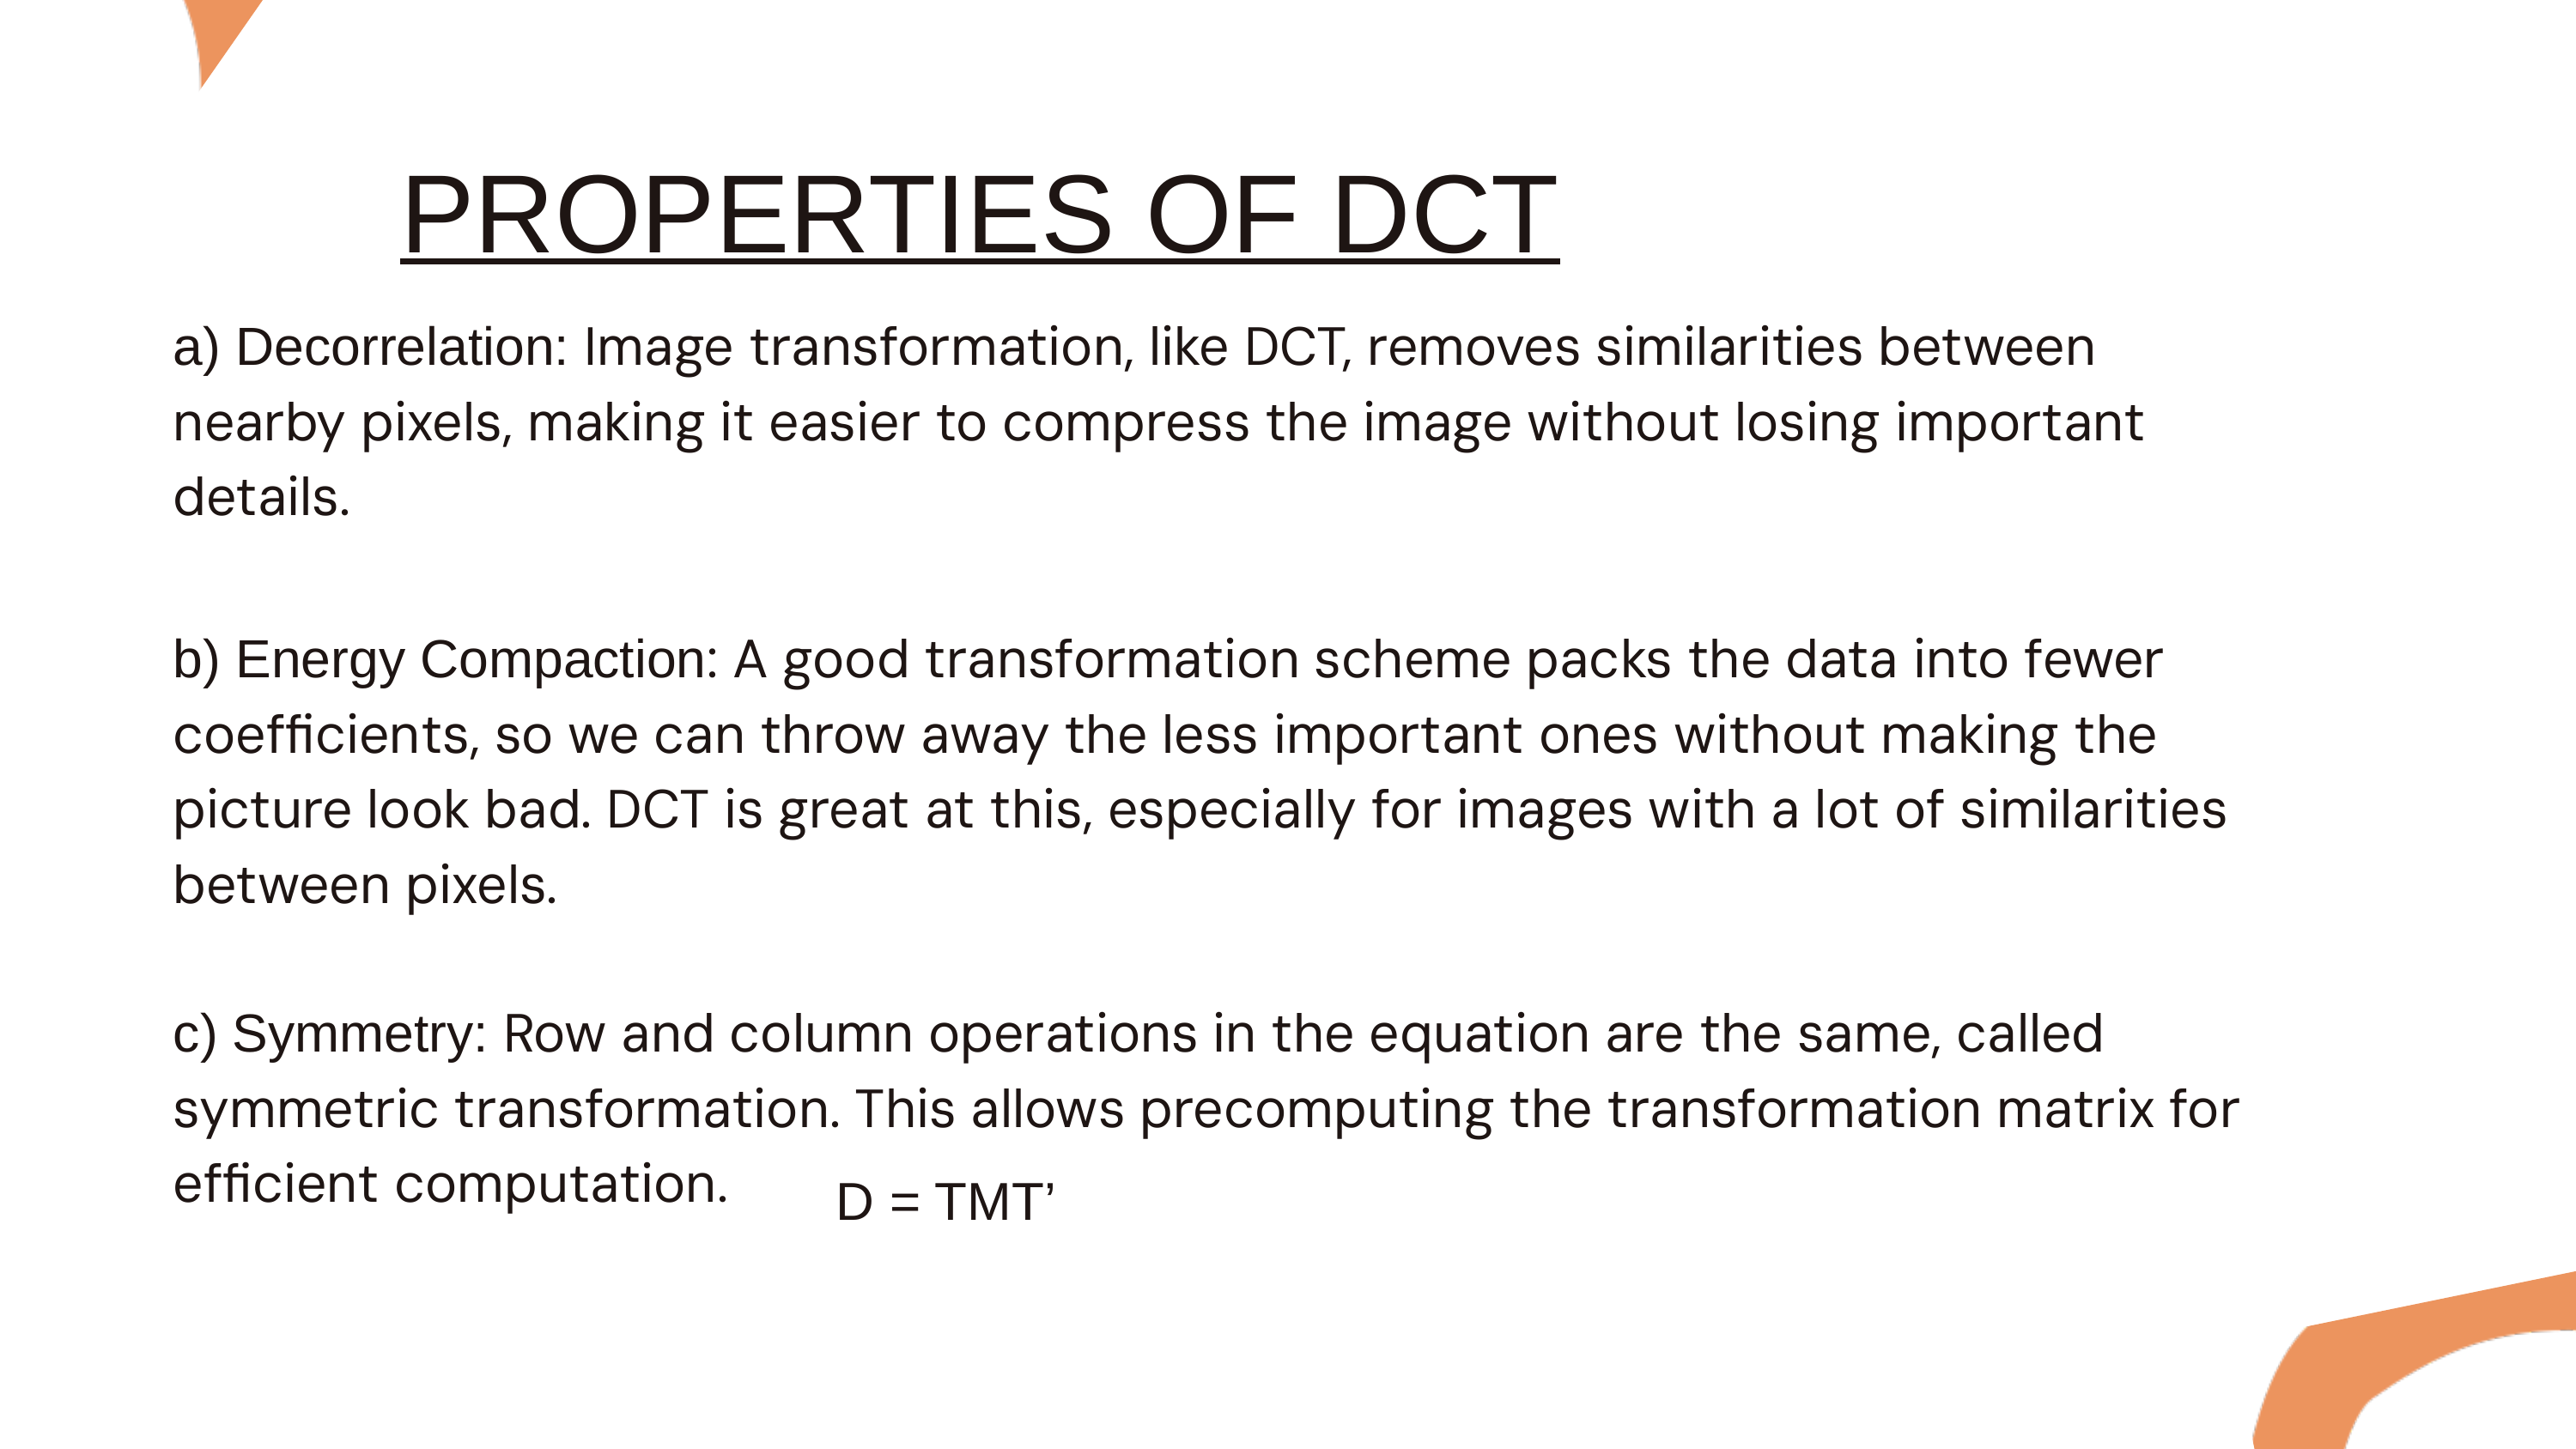

PROPERTIES OF DCT
a) Decorrelation: Image transformation, like DCT, removes similarities between nearby pixels, making it easier to compress the image without losing important details.

b) Energy Compaction: A good transformation scheme packs the data into fewer coefficients, so we can throw away the less important ones without making the picture look bad. DCT is great at this, especially for images with a lot of similarities between pixels.
c) Symmetry: Row and column operations in the equation are the same, called symmetric transformation. This allows precomputing the transformation matrix for efficient computation.

 D = TMT’